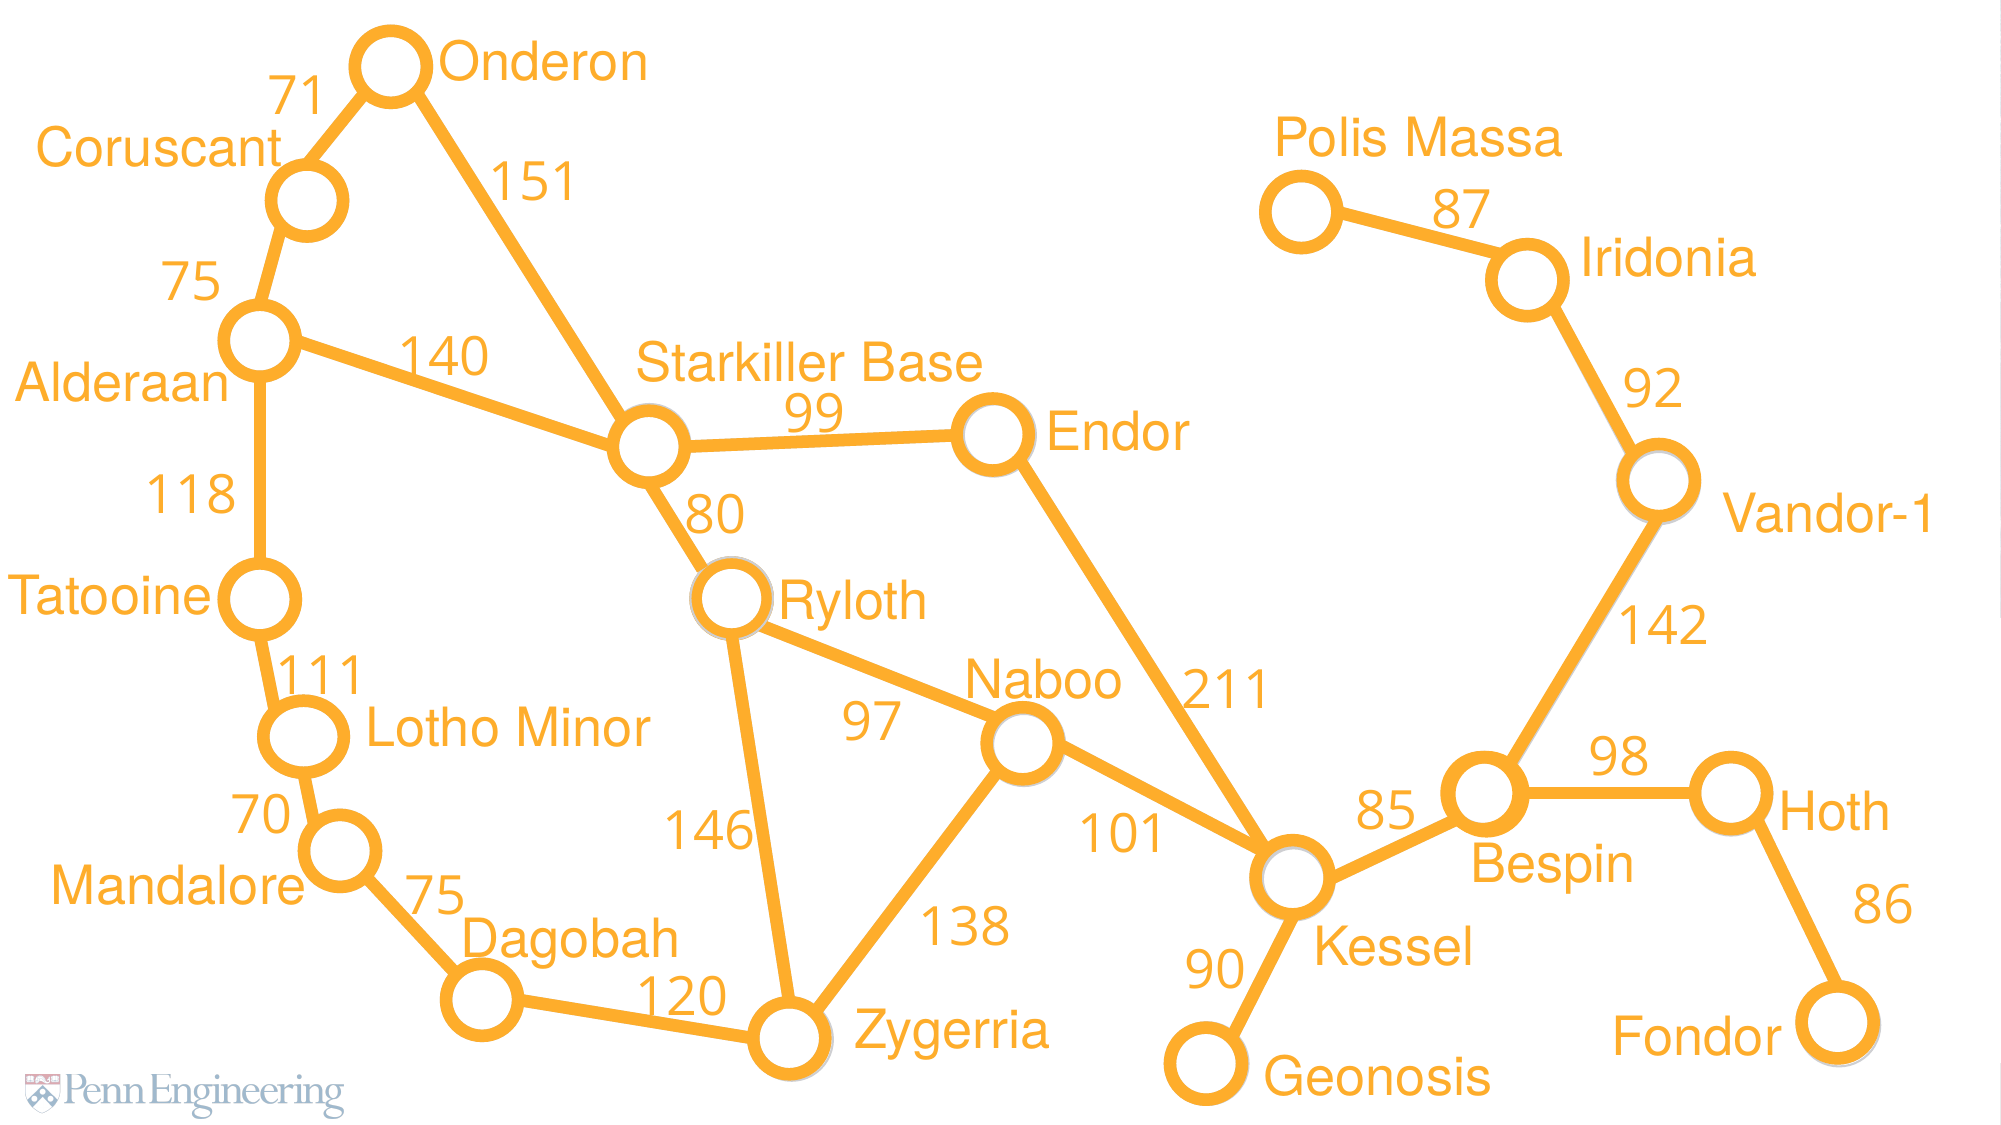

Onderon

151

140
Alderaan

71
Polis Massa
Coruscant

87

Iridonia

92

75

Starkiller Base
99
Endor

118
Vandor-1
80
Tatooine

Ryloth

142
111
Naboo
211
97
Lotho Minor

98

85
Hoth
70
146
101

Bespin

Mandalore

75
86
138
Dagobah
120

Kessel
90

Zygerria
Fondor

Geonosis